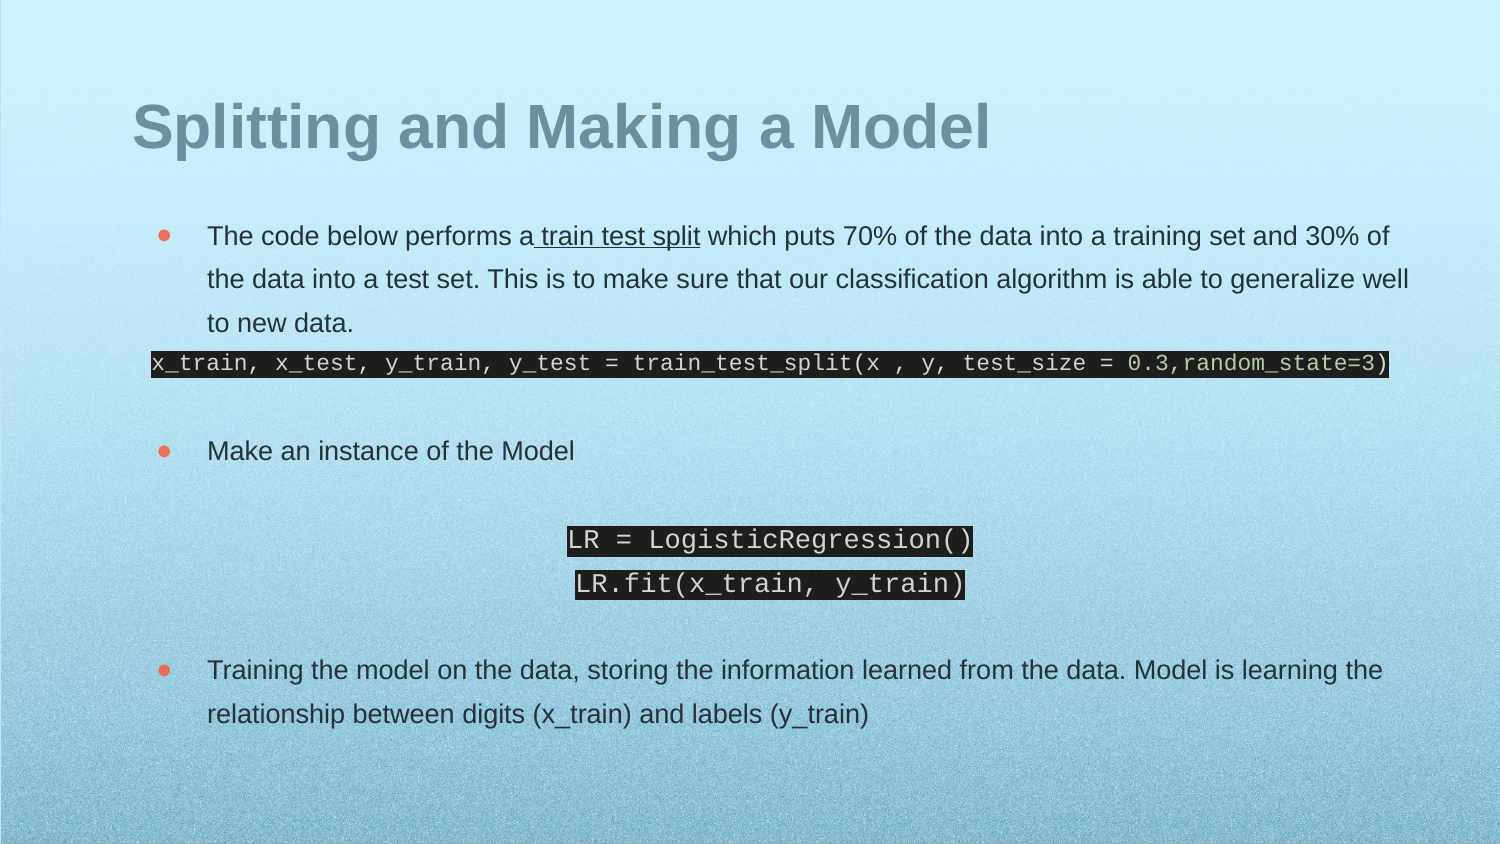

# Splitting and Making a Model
The code below performs a train test split which puts 70% of the data into a training set and 30% of the data into a test set. This is to make sure that our classification algorithm is able to generalize well to new data.
x_train, x_test, y_train, y_test = train_test_split(x , y, test_size = 0.3,random_state=3)

Make an instance of the Model

LR = LogisticRegression()
LR.fit(x_train, y_train)

Training the model on the data, storing the information learned from the data. Model is learning the relationship between digits (x_train) and labels (y_train)